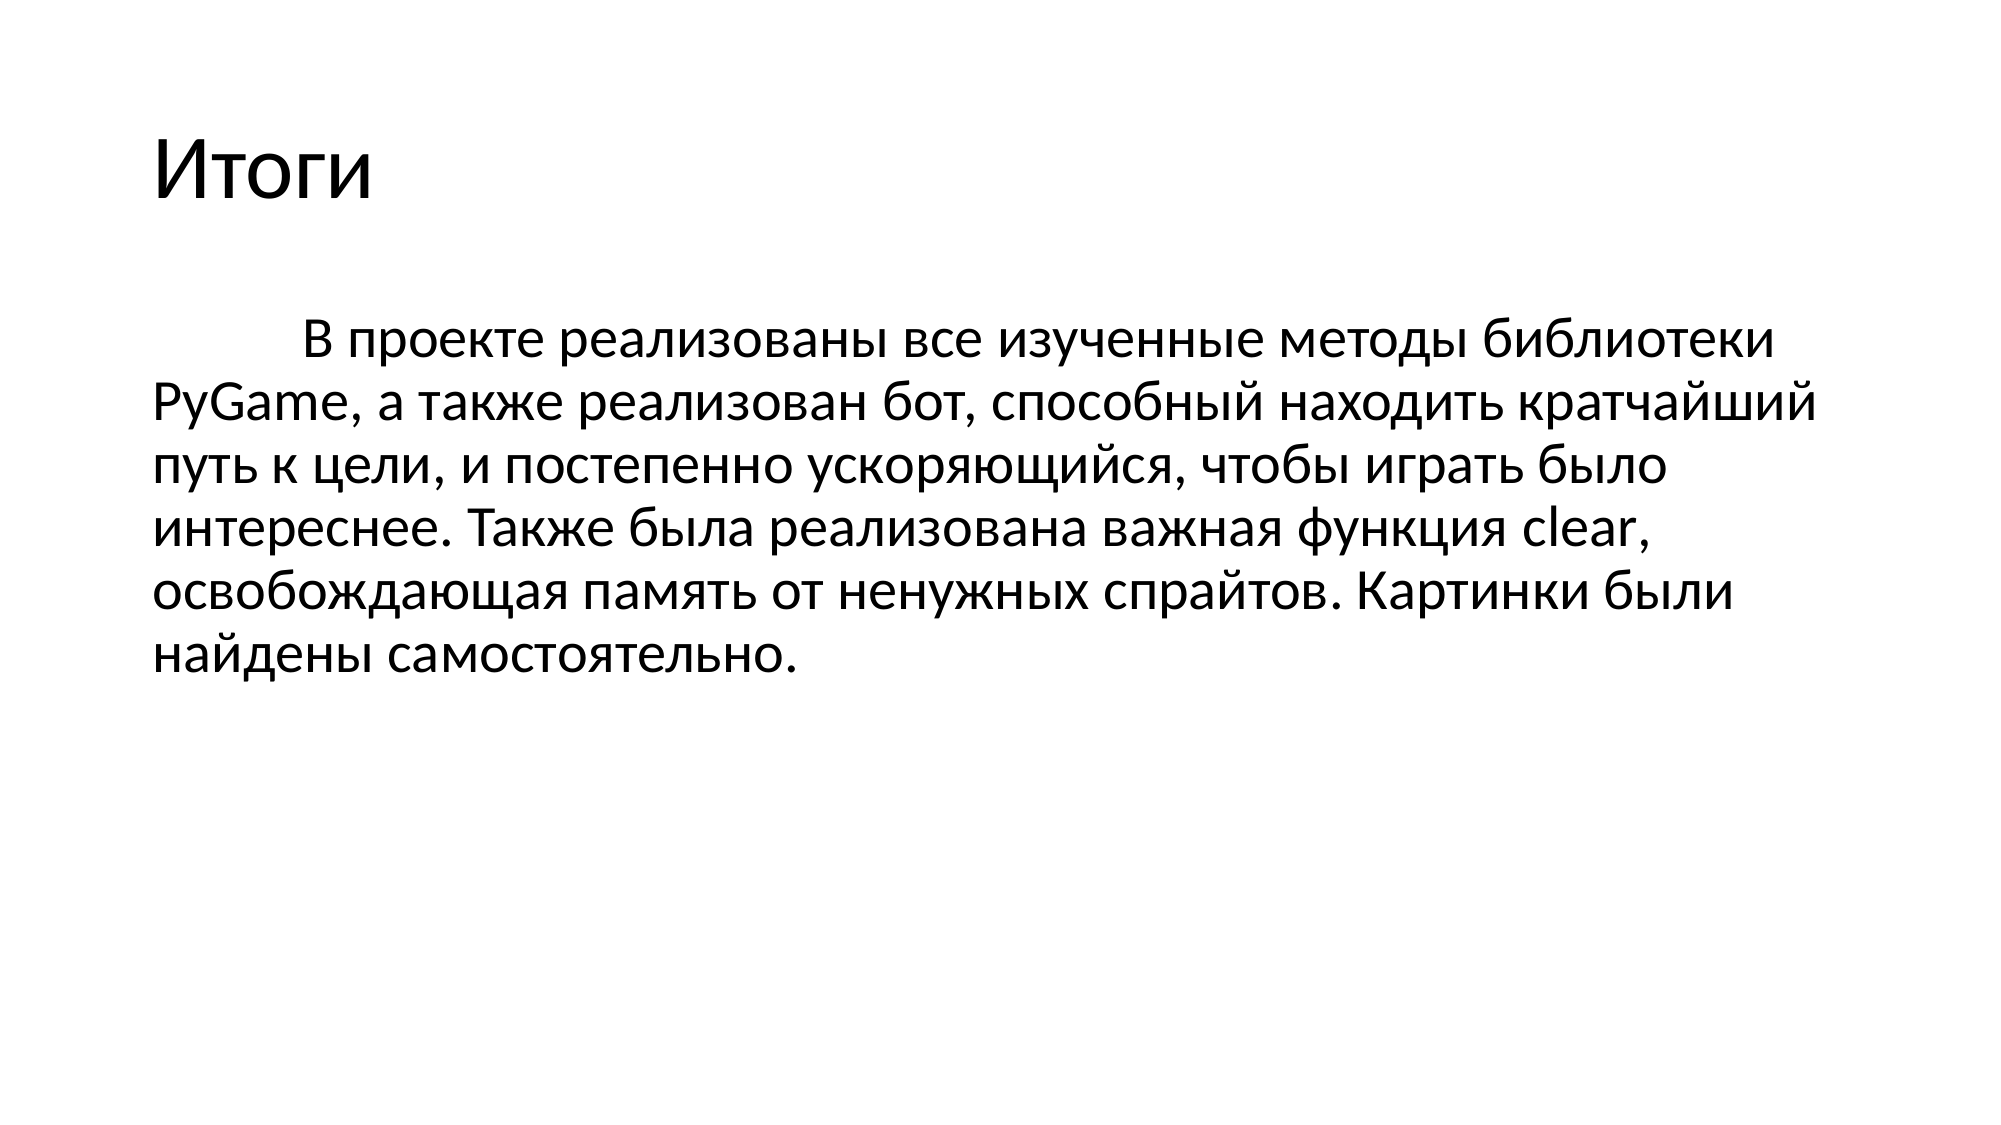

# Итоги
	В проекте реализованы все изученные методы библиотеки PyGame, а также реализован бот, способный находить кратчайший путь к цели, и постепенно ускоряющийся, чтобы играть было интереснее. Также была реализована важная функция clear, освобождающая память от ненужных спрайтов. Картинки были найдены самостоятельно.